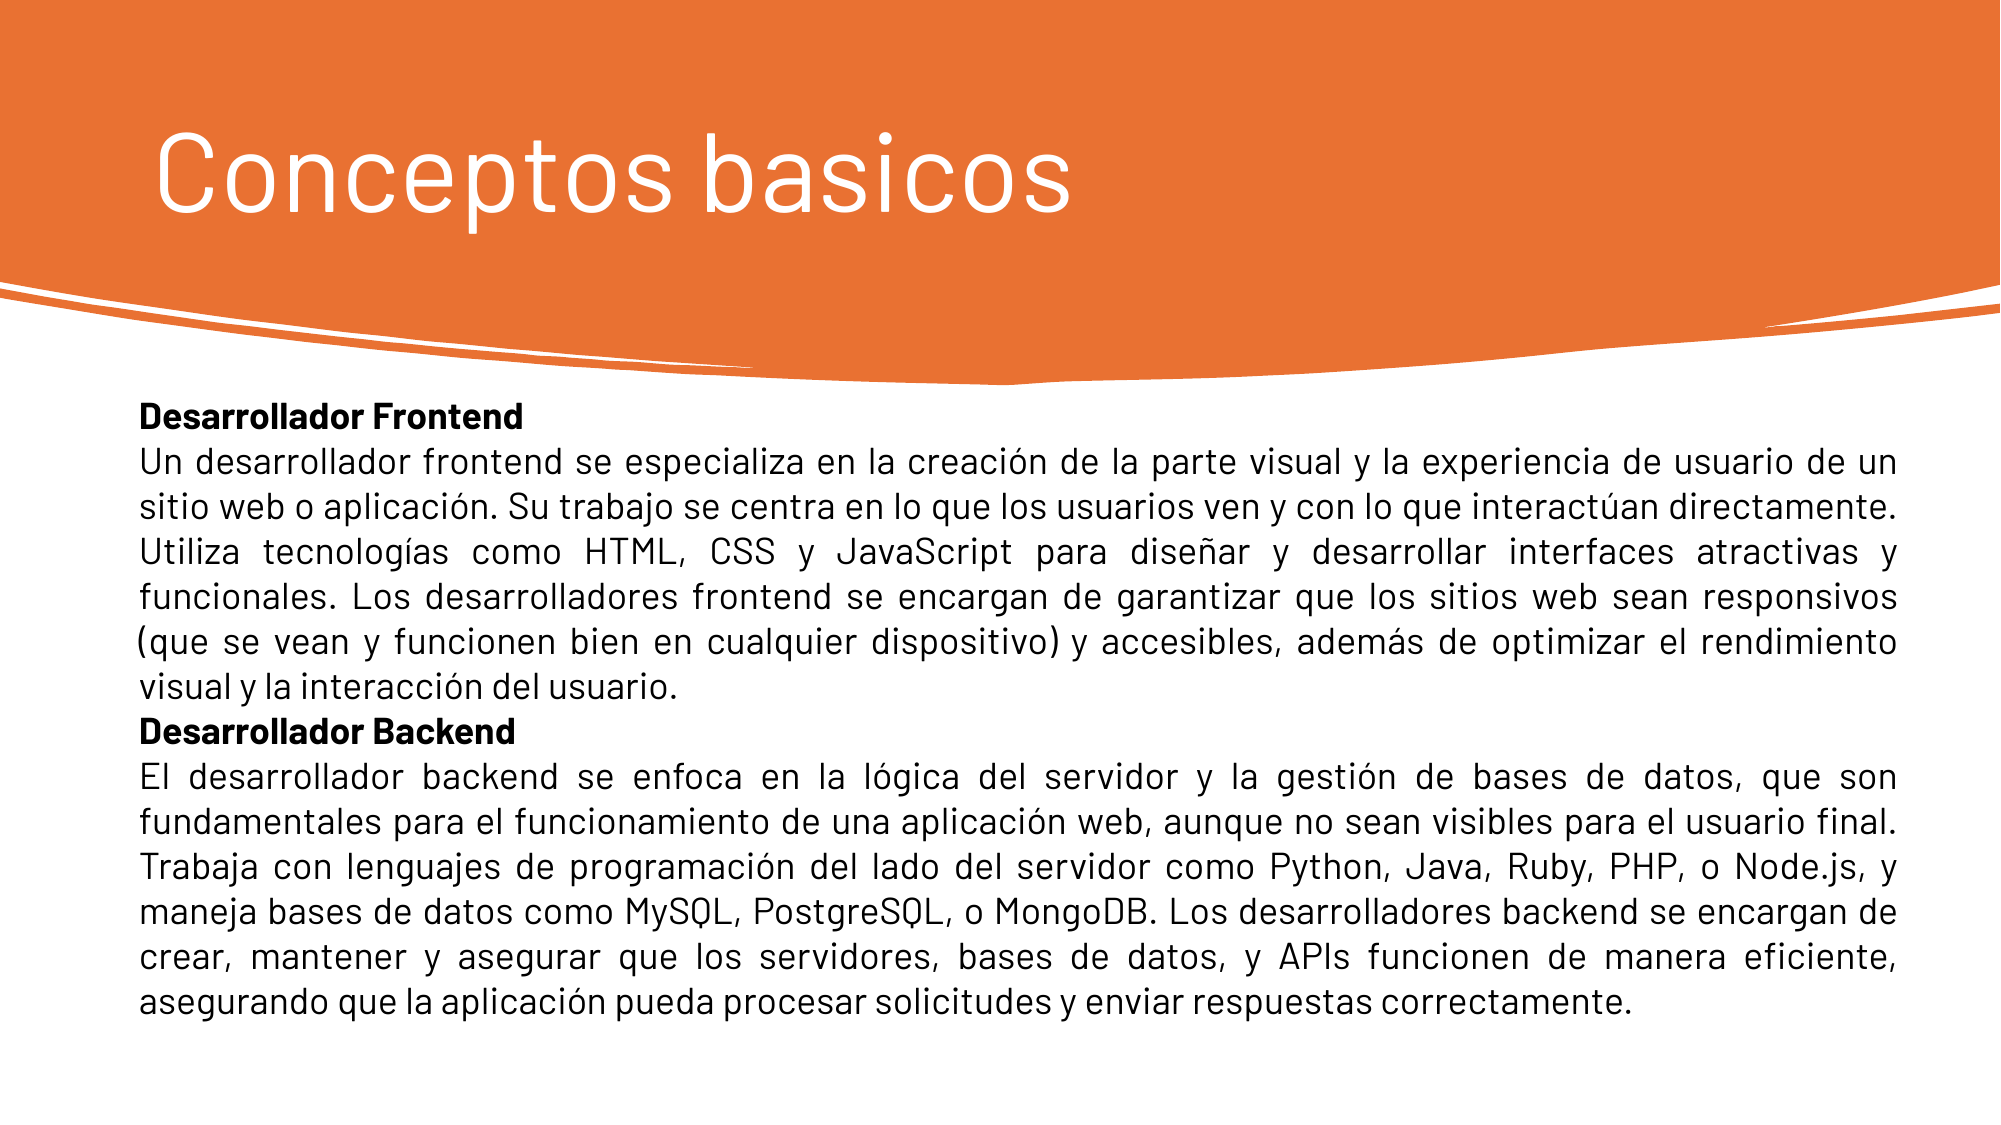

# Conceptos basicos
Desarrollador Frontend
Un desarrollador frontend se especializa en la creación de la parte visual y la experiencia de usuario de un sitio web o aplicación. Su trabajo se centra en lo que los usuarios ven y con lo que interactúan directamente. Utiliza tecnologías como HTML, CSS y JavaScript para diseñar y desarrollar interfaces atractivas y funcionales. Los desarrolladores frontend se encargan de garantizar que los sitios web sean responsivos (que se vean y funcionen bien en cualquier dispositivo) y accesibles, además de optimizar el rendimiento visual y la interacción del usuario.
Desarrollador Backend
El desarrollador backend se enfoca en la lógica del servidor y la gestión de bases de datos, que son fundamentales para el funcionamiento de una aplicación web, aunque no sean visibles para el usuario final. Trabaja con lenguajes de programación del lado del servidor como Python, Java, Ruby, PHP, o Node.js, y maneja bases de datos como MySQL, PostgreSQL, o MongoDB. Los desarrolladores backend se encargan de crear, mantener y asegurar que los servidores, bases de datos, y APIs funcionen de manera eficiente, asegurando que la aplicación pueda procesar solicitudes y enviar respuestas correctamente.